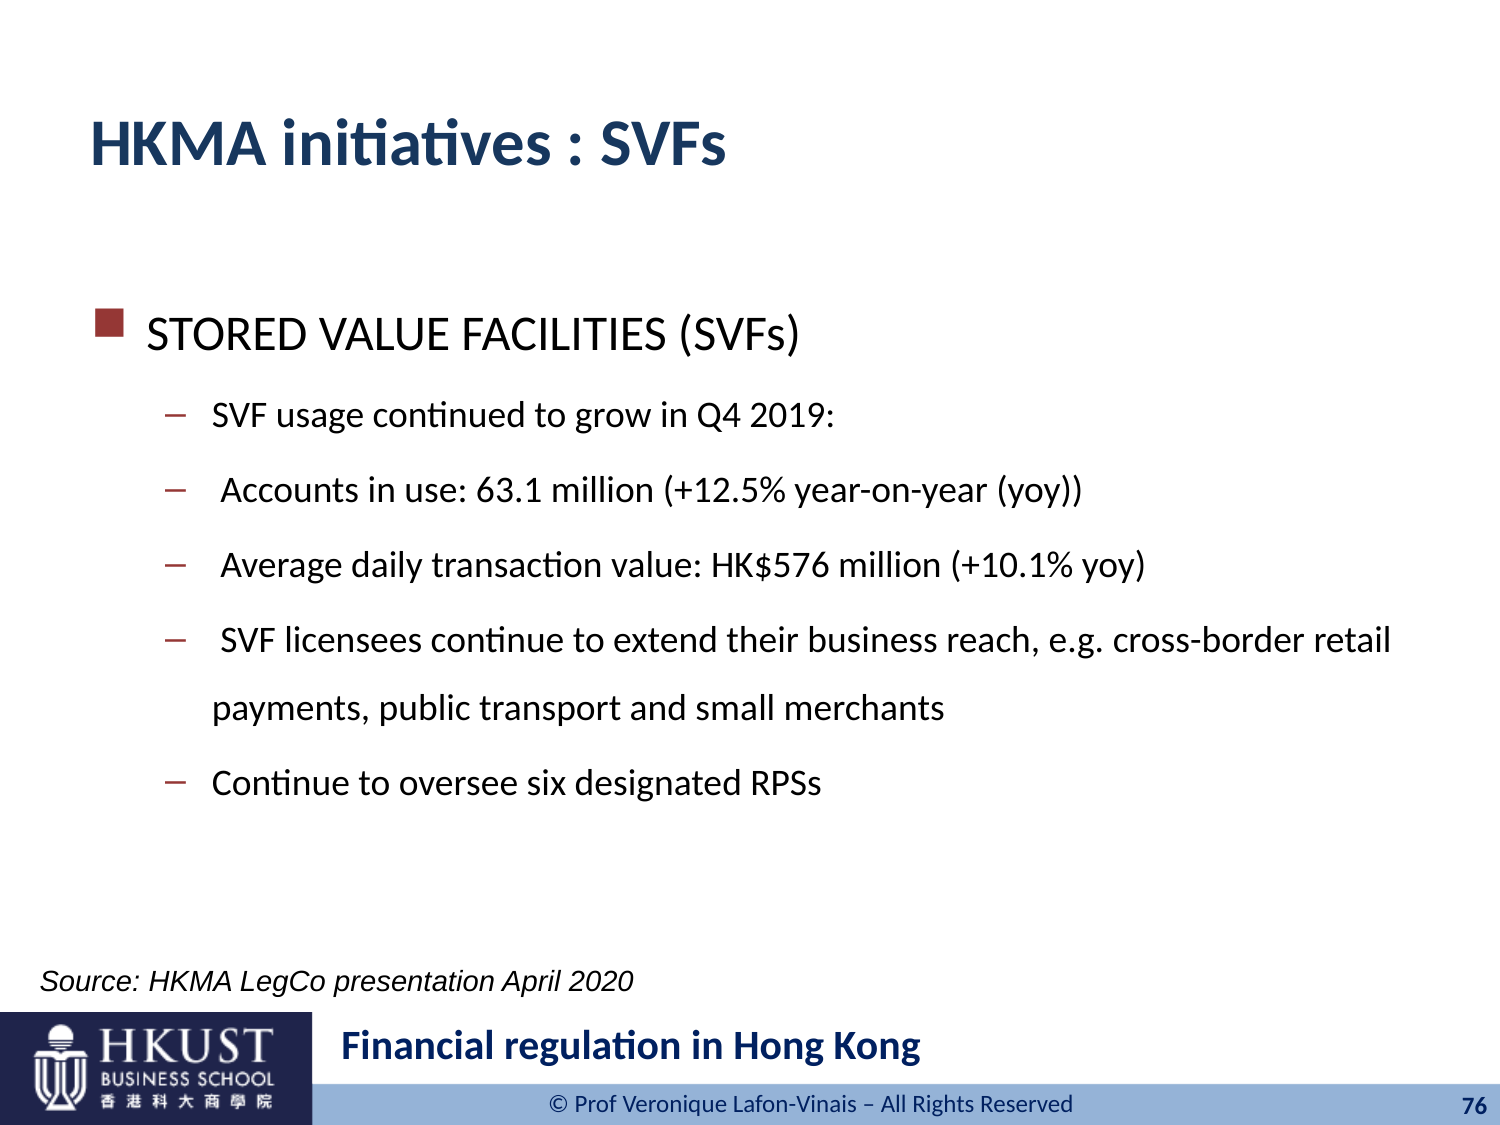

# HKMA initiatives : SVFs
STORED VALUE FACILITIES (SVFs)
SVF usage continued to grow in Q4 2019:
 Accounts in use: 63.1 million (+12.5% year-on-year (yoy))
 Average daily transaction value: HK$576 million (+10.1% yoy)
 SVF licensees continue to extend their business reach, e.g. cross-border retail payments, public transport and small merchants
Continue to oversee six designated RPSs
Source: HKMA LegCo presentation April 2020
Financial regulation in Hong Kong
76